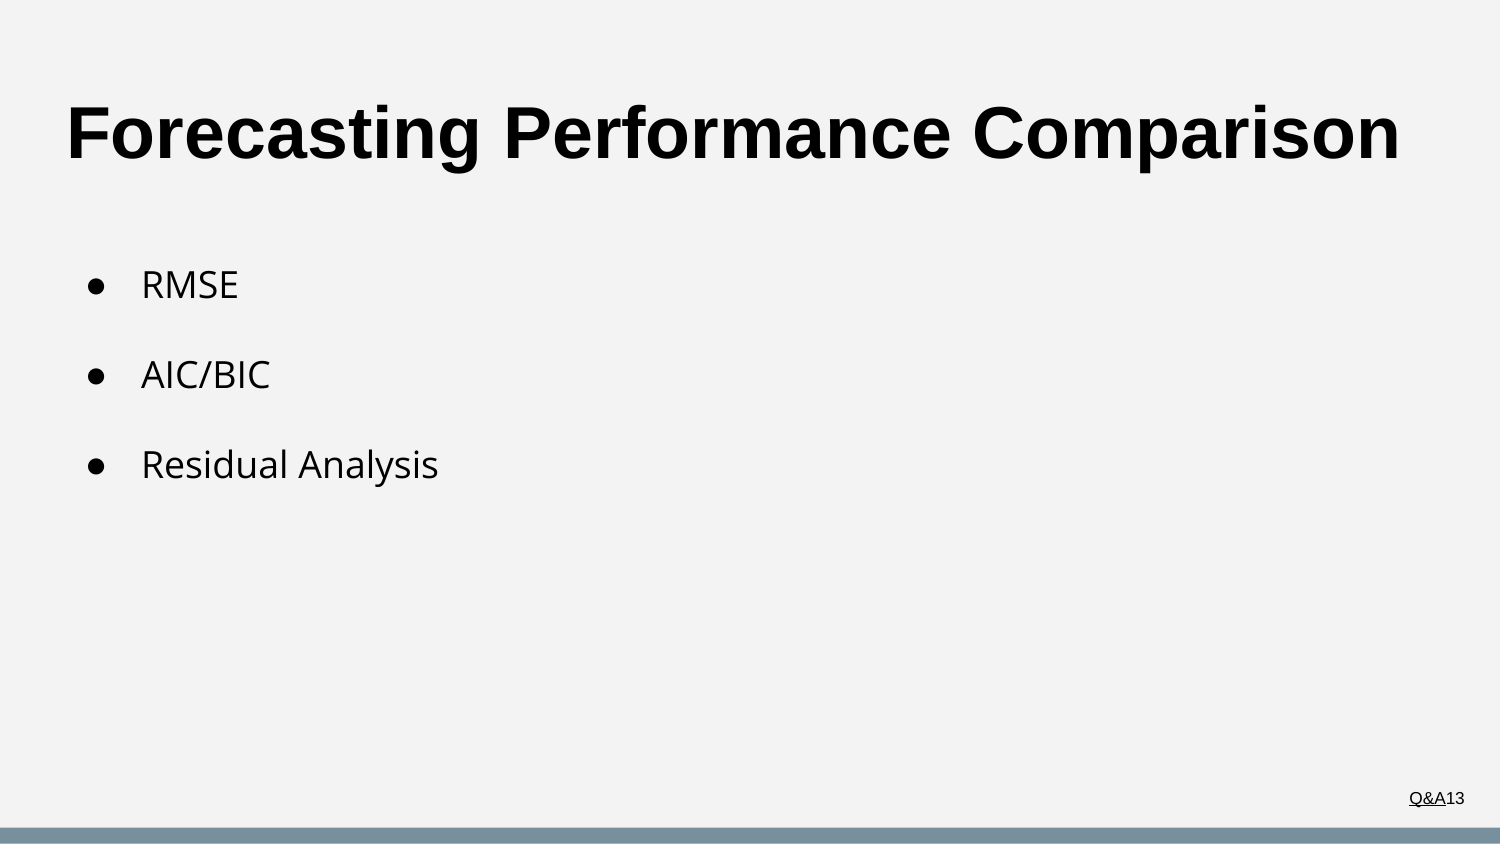

# Forecasting Performance Comparison
RMSE
AIC/BIC
Residual Analysis
Q&A13